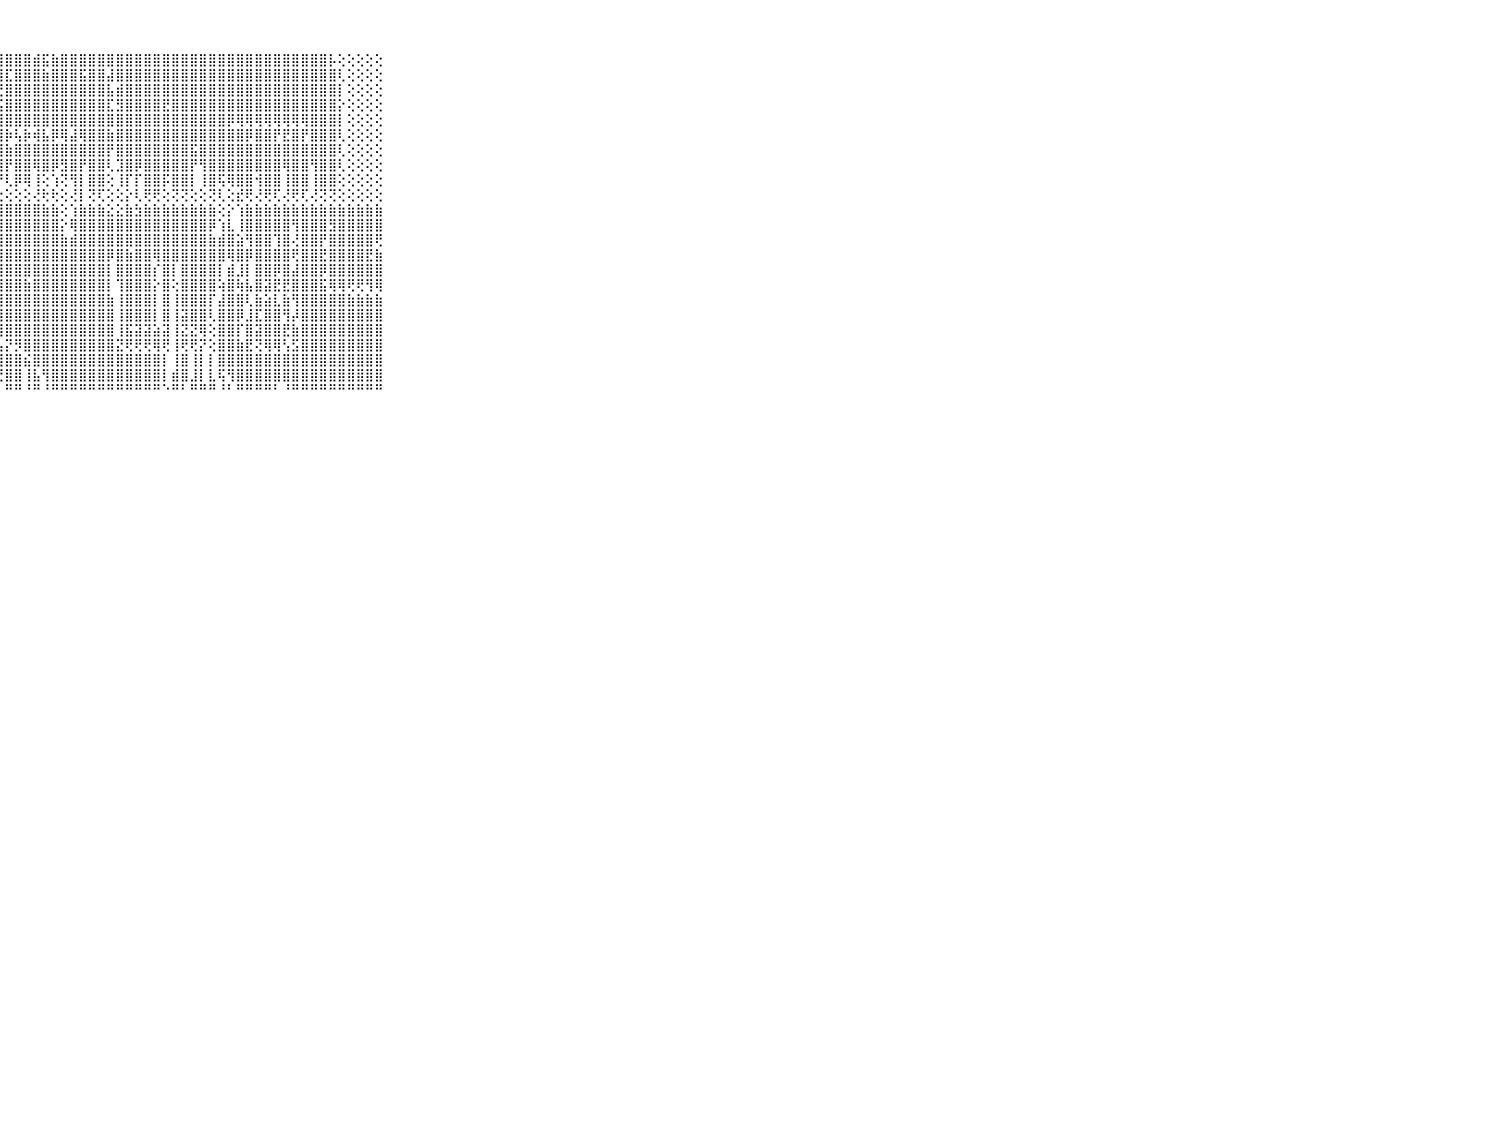

⠀⠀⠀⠀⠀⠀⠀⠀⠀⠀⠀⠀⠀⠀⠀⠀⠀⠀⠀⠀⠀⠁⢕⢅⠅⢕⢕⣼⣿⣿⣿⣾⣯⣷⣿⣿⣿⣿⣿⣿⣿⣿⣿⣿⣿⣿⣿⣿⣿⣿⣿⣿⣿⣿⣿⣿⣿⣿⣿⣿⣿⣿⣿⡧⢕⢕⢕⢕⢕⠀⠀⠀⠀⠀⠀⠀⠀⠀⠀⠀⠀
⠀⠀⠀⠀⠀⠀⠀⠀⠀⠀⠀⠀⠀⠀⠀⠀⠀⠀⠀⠀⠀⢔⢕⢕⢕⢕⢸⣾⣏⣿⣿⣿⣷⣿⣿⣿⣯⣿⣿⣼⣿⣿⣿⣿⣿⣿⣿⣿⣿⣿⣿⣿⣿⣿⣿⣿⣿⣿⣿⣿⣿⣿⣿⣿⢇⢕⢕⢕⢕⠀⠀⠀⠀⠀⠀⠀⠀⠀⠀⠀⠀
⠀⠀⠀⠀⠀⠀⠀⠀⠀⠀⠀⠀⠀⠀⠀⠀⠀⠀⠀⠀⠀⢕⢕⢕⢕⢕⣸⣟⣿⣿⣿⣿⣿⣿⣿⣿⣿⣿⣿⣧⣾⣿⣿⣿⣿⣿⣿⣿⣿⣿⣿⣿⣿⣿⣿⣿⣿⣿⣿⣿⣿⣿⣿⣿⡇⢕⢕⢕⢕⠀⠀⠀⠀⠀⠀⠀⠀⠀⠀⠀⠀
⠀⠀⠀⠀⠀⠀⠀⠀⠀⠀⠀⠀⠀⠀⠀⠀⠀⠀⠀⠀⢁⢕⢕⢕⢕⢕⢞⣯⣿⣿⣿⣿⣿⣿⣿⣿⣿⣿⣿⣏⣻⣿⣿⣿⣿⣟⣿⣿⣿⣿⣿⣿⣿⣿⣿⣿⣿⣿⣿⣿⣿⣿⣿⣿⡕⢕⢕⢕⢕⠀⠀⠀⠀⠀⠀⠀⠀⠀⠀⠀⠀
⠀⠀⠀⠀⠀⠀⠀⠀⠀⠀⠀⠀⠀⠀⠀⠀⠀⠀⠀⠀⢕⢕⢕⢕⢕⢕⢸⣿⣿⣿⣿⣿⣿⣿⣿⣿⣿⣿⣿⣿⣿⣿⣿⣿⣿⣿⣿⣿⣿⣿⣿⣿⡿⢿⢿⢿⢿⢿⢿⢿⢿⣿⣿⣿⡇⢕⢕⢕⢕⠀⠀⠀⠀⠀⠀⠀⠀⠀⠀⠀⠀
⠀⠀⠀⠀⠀⠀⠀⠀⠀⠀⠀⠀⠀⠀⠀⠀⠀⠀⠀⠀⢕⢕⢕⢕⢕⢕⢸⣿⡷⢧⡷⢾⣧⡿⢿⣼⢿⣿⣿⣷⣿⣿⣿⣿⣿⣿⣿⣿⣿⣿⣿⣿⣿⣿⡿⣿⣿⡟⣟⣿⡟⣿⣿⣿⢇⢕⢕⢕⢕⠀⠀⠀⠀⠀⠀⠀⠀⠀⠀⠀⠀
⠀⠀⠀⠀⠀⠀⠀⠀⠀⠀⠀⠀⠀⠀⠀⠀⠀⠀⠀⢔⢕⢕⢕⢕⢕⢕⢹⣿⣷⣿⣿⣿⣿⣿⣿⣿⣿⣿⣿⡟⣿⣿⣿⣿⣿⣿⣿⣿⣯⣿⣿⣿⣿⣿⣿⣿⣿⣿⣿⣿⣿⣿⣿⣿⢇⢕⢕⢕⢕⠀⠀⠀⠀⠀⠀⠀⠀⠀⠀⠀⠀
⠀⠀⠀⠀⠀⠀⠀⠀⠀⠀⠀⠀⠀⠀⠀⠀⠀⢄⢕⢕⢕⢕⢕⢕⢕⢕⢸⣿⡟⣿⣿⢿⣿⡿⣻⣿⡟⣿⣿⢇⣹⣿⡿⣿⣿⣿⣿⣿⡟⢻⣿⣿⣿⣿⣿⣿⣿⣿⢿⣿⣿⢻⣿⣿⢇⢕⢕⢕⢕⠀⠀⠀⠀⠀⠀⠀⠀⠀⠀⠀⠀
⠀⠀⠀⠀⠀⠀⠀⠀⠀⠀⠀⠀⠀⠀⠔⠄⢅⢕⢕⢕⢱⡕⢕⢕⢕⢕⢸⡟⢇⡿⢿⢸⢕⢱⢝⢻⡇⣿⣿⢕⢸⡏⡏⣿⣿⡯⣿⣿⡇⢸⣿⢯⢿⣿⣿⢺⣿⣿⢸⣿⣿⢸⣿⣿⢕⢕⢕⢕⢕⠀⠀⠀⠀⠀⠀⠀⠀⠀⠀⠀⠀
⠀⠀⠀⠀⠀⠀⠀⠀⠀⠀⠀⠀⠀⠀⠀⠀⠀⠕⢑⢕⢜⢕⢇⢕⢕⢕⢜⢕⢕⢕⢕⢜⢗⢗⢕⢜⡇⢝⢏⢕⢕⡕⢇⢟⢟⢕⢝⢝⢕⢕⢝⢇⢕⣞⢟⢜⢟⢏⢜⢟⢏⢜⢝⢝⢕⢕⢕⢕⢕⠀⠀⠀⠀⠀⠀⠀⠀⠀⠀⠀⠀
⠀⠀⠀⠀⠀⠀⠀⠀⠀⠀⠀⣿⣿⣿⣿⣿⣿⣿⣿⣿⣿⣿⣿⣿⣿⣿⣿⣿⣿⣿⣿⣿⣷⣷⢕⢱⣷⣷⣷⣕⣕⣷⣳⣷⣷⣷⣷⣷⣷⣷⣷⢕⡕⢱⣷⣷⣷⣷⣷⣷⣷⣷⣷⣷⣷⣷⣷⣷⣷⠀⠀⠀⠀⠀⠀⠀⠀⠀⠀⠀⠀
⠀⠀⠀⠀⠀⠀⠀⠀⠀⠀⠀⣿⣿⣿⣿⣿⣿⣿⣿⣿⣿⣿⣿⣿⣿⣿⣿⣿⣿⣿⣿⣿⣿⣿⡕⢿⣿⣿⣿⣿⣿⣿⣿⣿⣿⣿⣿⣿⣿⣿⡿⢱⣇⢸⣿⣿⣿⣿⣿⢻⣿⣿⣿⣻⣿⣿⣿⣿⣿⠀⠀⠀⠀⠀⠀⠀⠀⠀⠀⠀⠀
⠀⠀⠀⠀⠀⠀⠀⠀⠀⠀⠀⠿⢿⣿⣿⡏⣿⣿⡏⣿⣝⣿⣿⣿⣿⣿⣿⣿⣿⣿⣿⣿⣿⣿⣷⣾⣿⣿⣿⣿⣿⣿⣿⣿⣿⣿⣿⣿⣿⣿⣷⣾⣿⣵⢻⣿⣿⢹⣿⢜⣿⣿⡟⣿⣿⣿⣿⣿⢟⠀⠀⠀⠀⠀⠀⠀⠀⠀⠀⠀⠀
⠀⠀⠀⠀⠀⠀⠀⠀⠀⠀⠀⢕⡱⣱⣵⡕⢵⣿⢏⣟⣻⣿⣿⣿⣿⣿⣿⣿⣿⣿⣿⣿⣿⣿⣿⣿⣿⣿⣿⡿⣿⣷⣿⣿⢿⣿⣿⣿⣿⣿⣿⣿⢿⣿⡿⣿⣿⣿⣿⢟⣿⣿⣟⣿⣿⣿⣿⣟⣷⠀⠀⠀⠀⠀⠀⠀⠀⠀⠀⠀⠀
⠀⠀⠀⠀⠀⠀⠀⠀⠀⠀⠀⣾⣿⣿⣿⢧⣿⣿⣿⣿⣿⣿⣿⣿⣿⣿⣿⣿⣿⣿⣿⣿⣿⣿⣿⣿⣿⣿⣿⡇⣿⣿⣿⣿⡎⣿⡇⣿⣿⣿⣿⡇⣾⣸⡇⣿⣿⡿⣿⣼⣿⣿⡿⣿⣿⣿⣿⣿⣿⠀⠀⠀⠀⠀⠀⠀⠀⠀⠀⠀⠀
⠀⠀⠀⠀⠀⠀⠀⠀⠀⠀⠀⣿⣿⣯⣼⢸⣿⣿⣿⣿⣿⣿⣿⣿⣷⣷⣾⣿⣿⣿⣷⣿⣿⣿⣿⣿⣿⣿⣿⡇⢹⣿⣿⣿⡕⣿⢕⣿⣿⣿⣿⢵⣿⢷⣧⣿⣽⣟⣟⣿⣿⣿⣯⢿⢿⢟⢟⢻⢿⠀⠀⠀⠀⠀⠀⠀⠀⠀⠀⠀⠀
⠀⠀⠀⠀⠀⠀⠀⠀⠀⠀⠀⣿⣿⣿⣿⣿⣿⣿⣿⣿⣿⣿⣿⣿⣿⣿⣿⣿⣿⣿⣿⣿⣿⣿⣿⣿⣿⣿⣿⣷⢸⣿⣿⣿⡇⣿⢸⣿⣿⣿⡏⣼⣿⣿⢇⣷⣵⣇⣷⢻⣿⣿⣿⣿⣿⣷⣷⣷⣷⠀⠀⠀⠀⠀⠀⠀⠀⠀⠀⠀⠀
⠀⠀⠀⠀⠀⠀⠀⠀⠀⠀⠀⣿⣿⣿⣿⣿⣿⣿⣿⣿⡟⣿⢻⣿⣿⣿⣿⣿⣿⣿⣿⣿⣿⣿⣿⣿⣿⣿⣿⣿⢸⣿⣿⣿⡇⣿⢸⣽⣿⣿⢇⣿⣿⡿⣸⣏⣿⣿⢻⡼⣿⣿⣿⣿⣿⣿⣿⣿⣿⠀⠀⠀⠀⠀⠀⠀⠀⠀⠀⠀⠀
⠀⠀⠀⠀⠀⠀⠀⠀⠀⠀⠀⢺⢿⢟⢏⢝⡏⢝⢹⣿⣿⣯⣾⣿⣿⣿⣿⣿⣿⣿⣿⣿⣿⣿⣿⣿⣿⣿⣿⣿⢸⣯⣽⣽⣵⣽⢸⣝⣝⢿⢕⣿⣿⡏⣿⣽⣿⣿⣟⣷⣿⣿⣿⣿⣿⣿⣿⣿⣿⠀⠀⠀⠀⠀⠀⠀⠀⠀⠀⠀⠀
⠀⠀⠀⠀⠀⠀⠀⠀⠀⠀⠀⢕⢕⢕⢕⢱⣕⣵⣿⣿⣿⣿⣿⣿⣿⣿⡟⢣⡝⡻⣿⣿⣿⣿⣿⣿⣿⣿⣿⣿⣝⢟⢟⢟⢿⢟⢸⢟⢟⡝⢕⣿⣿⣷⣟⢝⢿⢿⢣⣫⣿⣿⣿⣿⣿⣿⣿⣿⣿⠀⠀⠀⠀⠀⠀⠀⠀⠀⠀⠀⠀
⠀⠀⠀⠀⠀⠀⠀⠀⠀⠀⠀⢕⣵⣵⣼⣿⣿⣿⣿⣿⣿⣿⣿⣿⣿⣿⣧⢸⣿⣿⣮⣿⣿⣿⣿⣿⣿⣿⣿⣿⣿⣿⣿⣿⣿⡇⢸⣿⢸⡇⡇⣿⣿⣿⣿⣿⣿⣿⣿⣿⣿⣿⣿⣿⣿⣿⣿⣿⣿⠀⠀⠀⠀⠀⠀⠀⠀⠀⠀⠀⠀
⠀⠀⠀⠀⠀⠀⠀⠀⠀⠀⠀⣿⣿⣿⣿⣿⣿⣿⣿⣿⣿⣿⣿⣿⣿⣿⣿⢜⣿⣿⢸⣧⢻⣿⣿⣿⣿⣿⣿⣿⣿⣿⣿⣿⣿⡇⣾⣿⣸⡇⣇⢯⢻⣿⣿⣿⣿⣿⣿⣿⣿⣿⣿⣿⣿⣿⣿⣿⣿⠀⠀⠀⠀⠀⠀⠀⠀⠀⠀⠀⠀
⠀⠀⠀⠀⠀⠀⠀⠀⠀⠀⠀⠛⠛⠛⠛⠛⠛⠛⠛⠛⠛⠛⠛⠛⠛⠛⠛⠃⠛⠛⠘⠛⠘⠛⠛⠛⠛⠛⠛⠛⠛⠛⠛⠛⠛⠑⠛⠃⠛⠛⠛⠘⠃⠛⠛⠛⠛⠃⠘⠛⠛⠛⠛⠛⠛⠛⠛⠛⠛⠀⠀⠀⠀⠀⠀⠀⠀⠀⠀⠀⠀